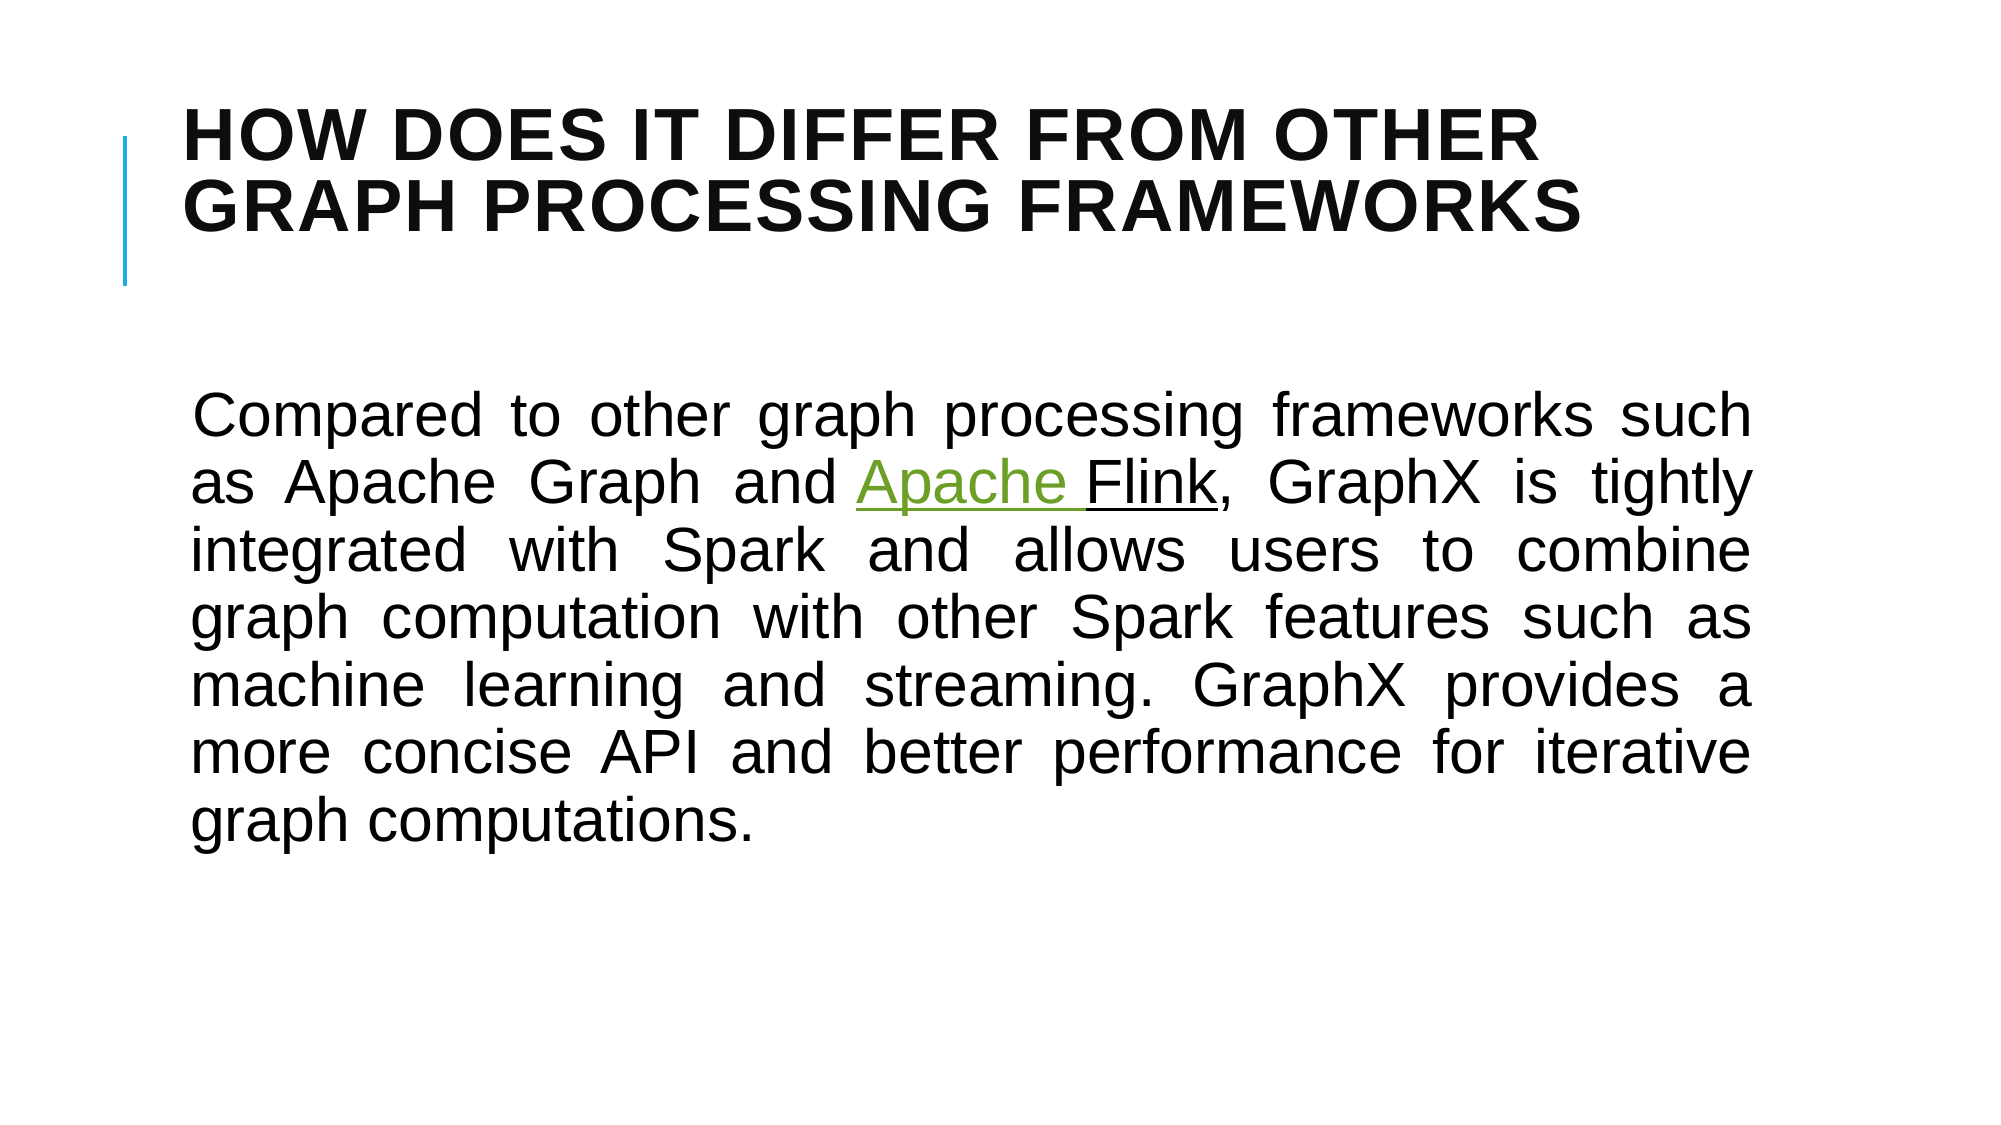

# how does it differ from other graph processing frameworks
Compared to other graph processing frameworks such as Apache Graph and Apache Flink, GraphX is tightly integrated with Spark and allows users to combine graph computation with other Spark features such as machine learning and streaming. GraphX provides a more concise API and better performance for iterative graph computations.